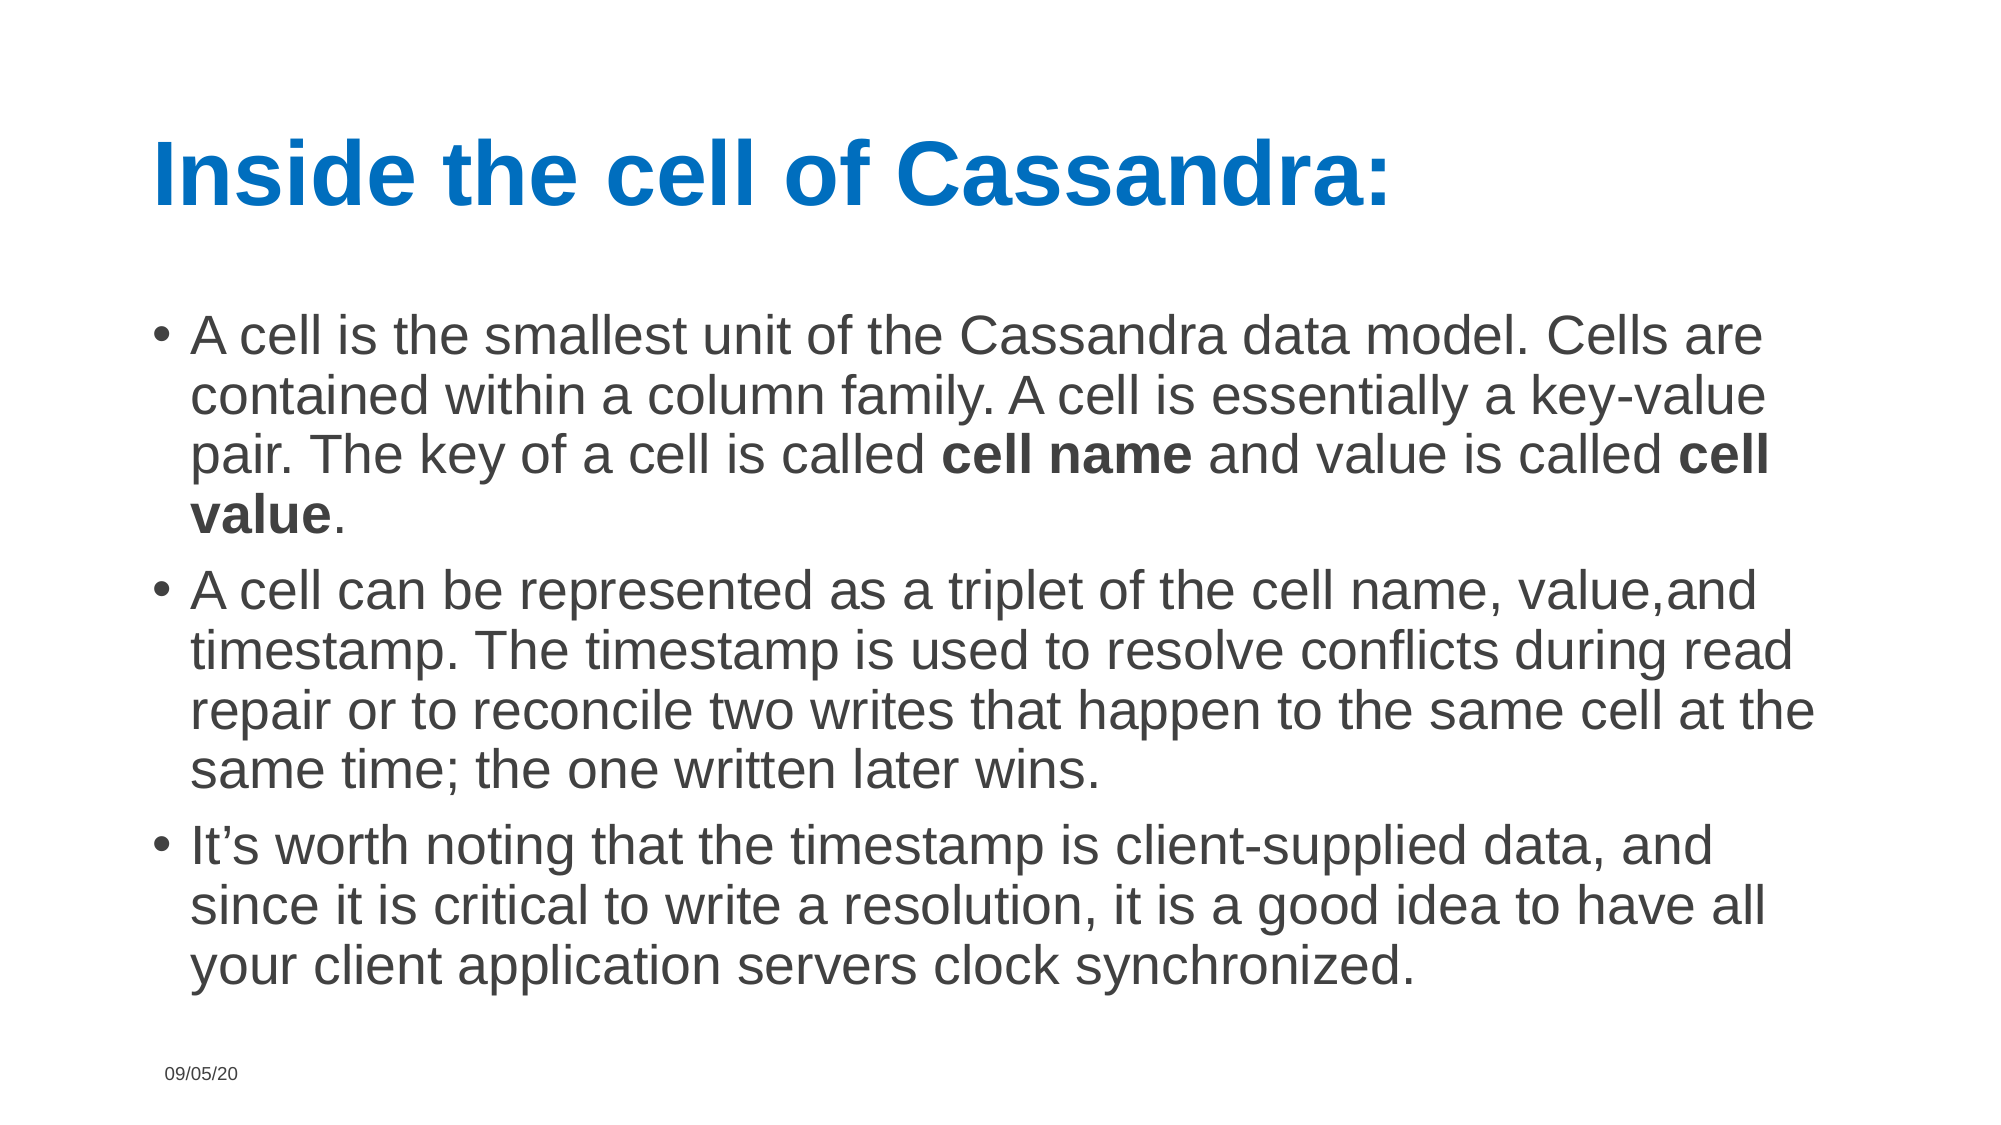

# Inside the cell of Cassandra:
A cell is the smallest unit of the Cassandra data model. Cells are contained within a column family. A cell is essentially a key-value pair. The key of a cell is called cell name and value is called cell value.
A cell can be represented as a triplet of the cell name, value,and timestamp. The timestamp is used to resolve conflicts during read repair or to reconcile two writes that happen to the same cell at the same time; the one written later wins.
It’s worth noting that the timestamp is client-supplied data, and since it is critical to write a resolution, it is a good idea to have all your client application servers clock synchronized.
09/05/20